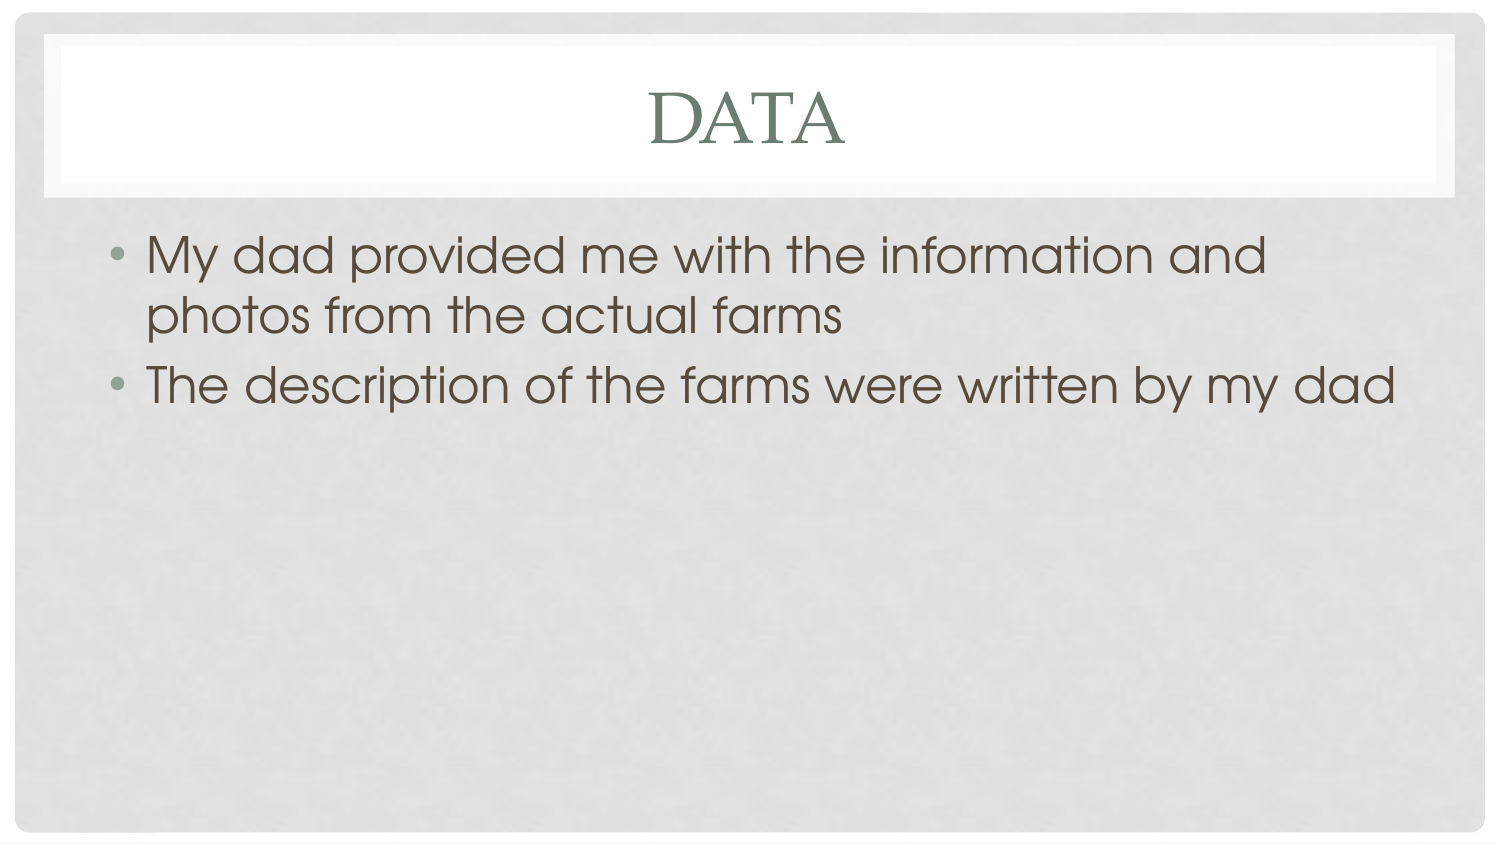

# Data
My dad provided me with the information and photos from the actual farms
The description of the farms were written by my dad